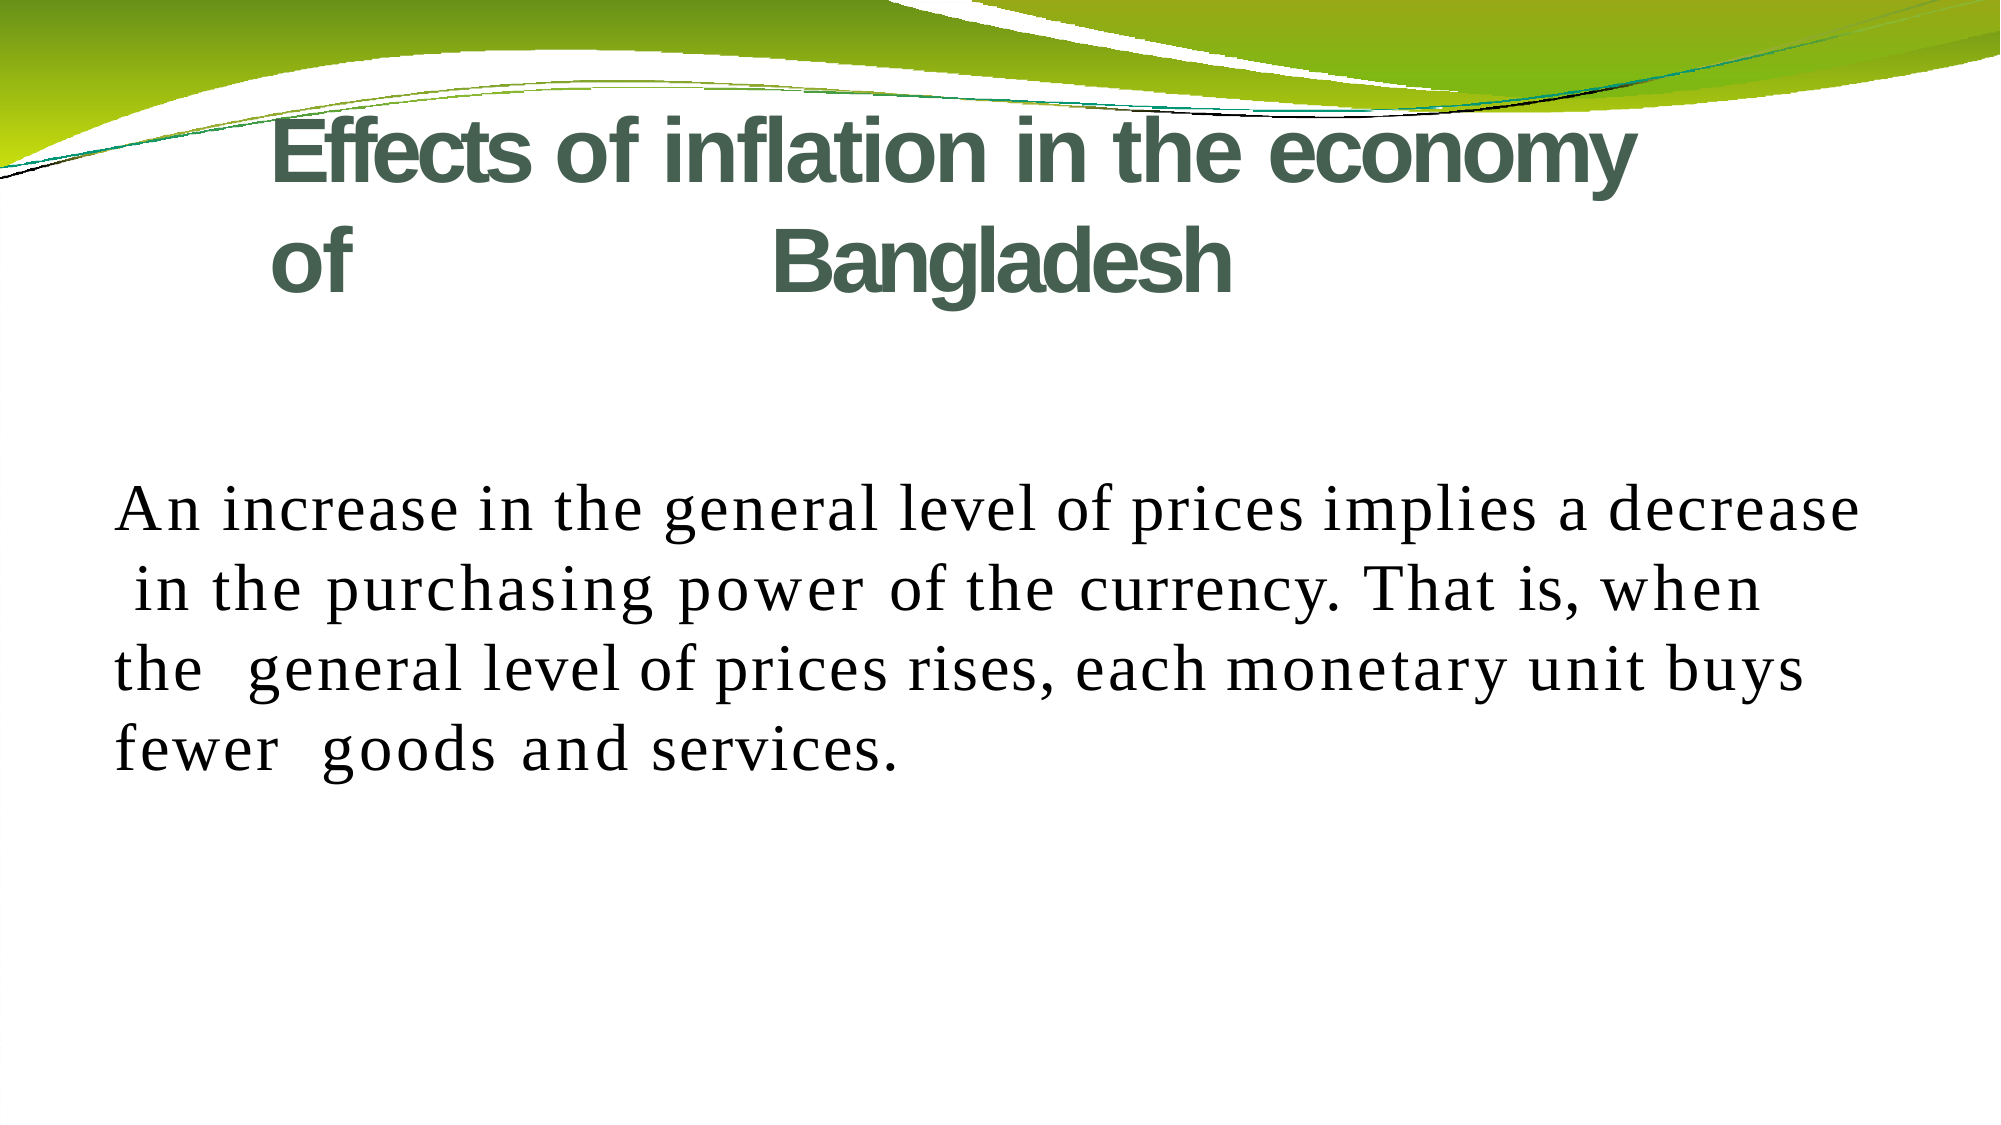

# Effects of inflation in the economy of
Bangladesh
An increase in the general level of prices implies a decrease  in the purchasing power of the currency. That is, when the  general level of prices rises, each monetary unit buys fewer  goods and services.